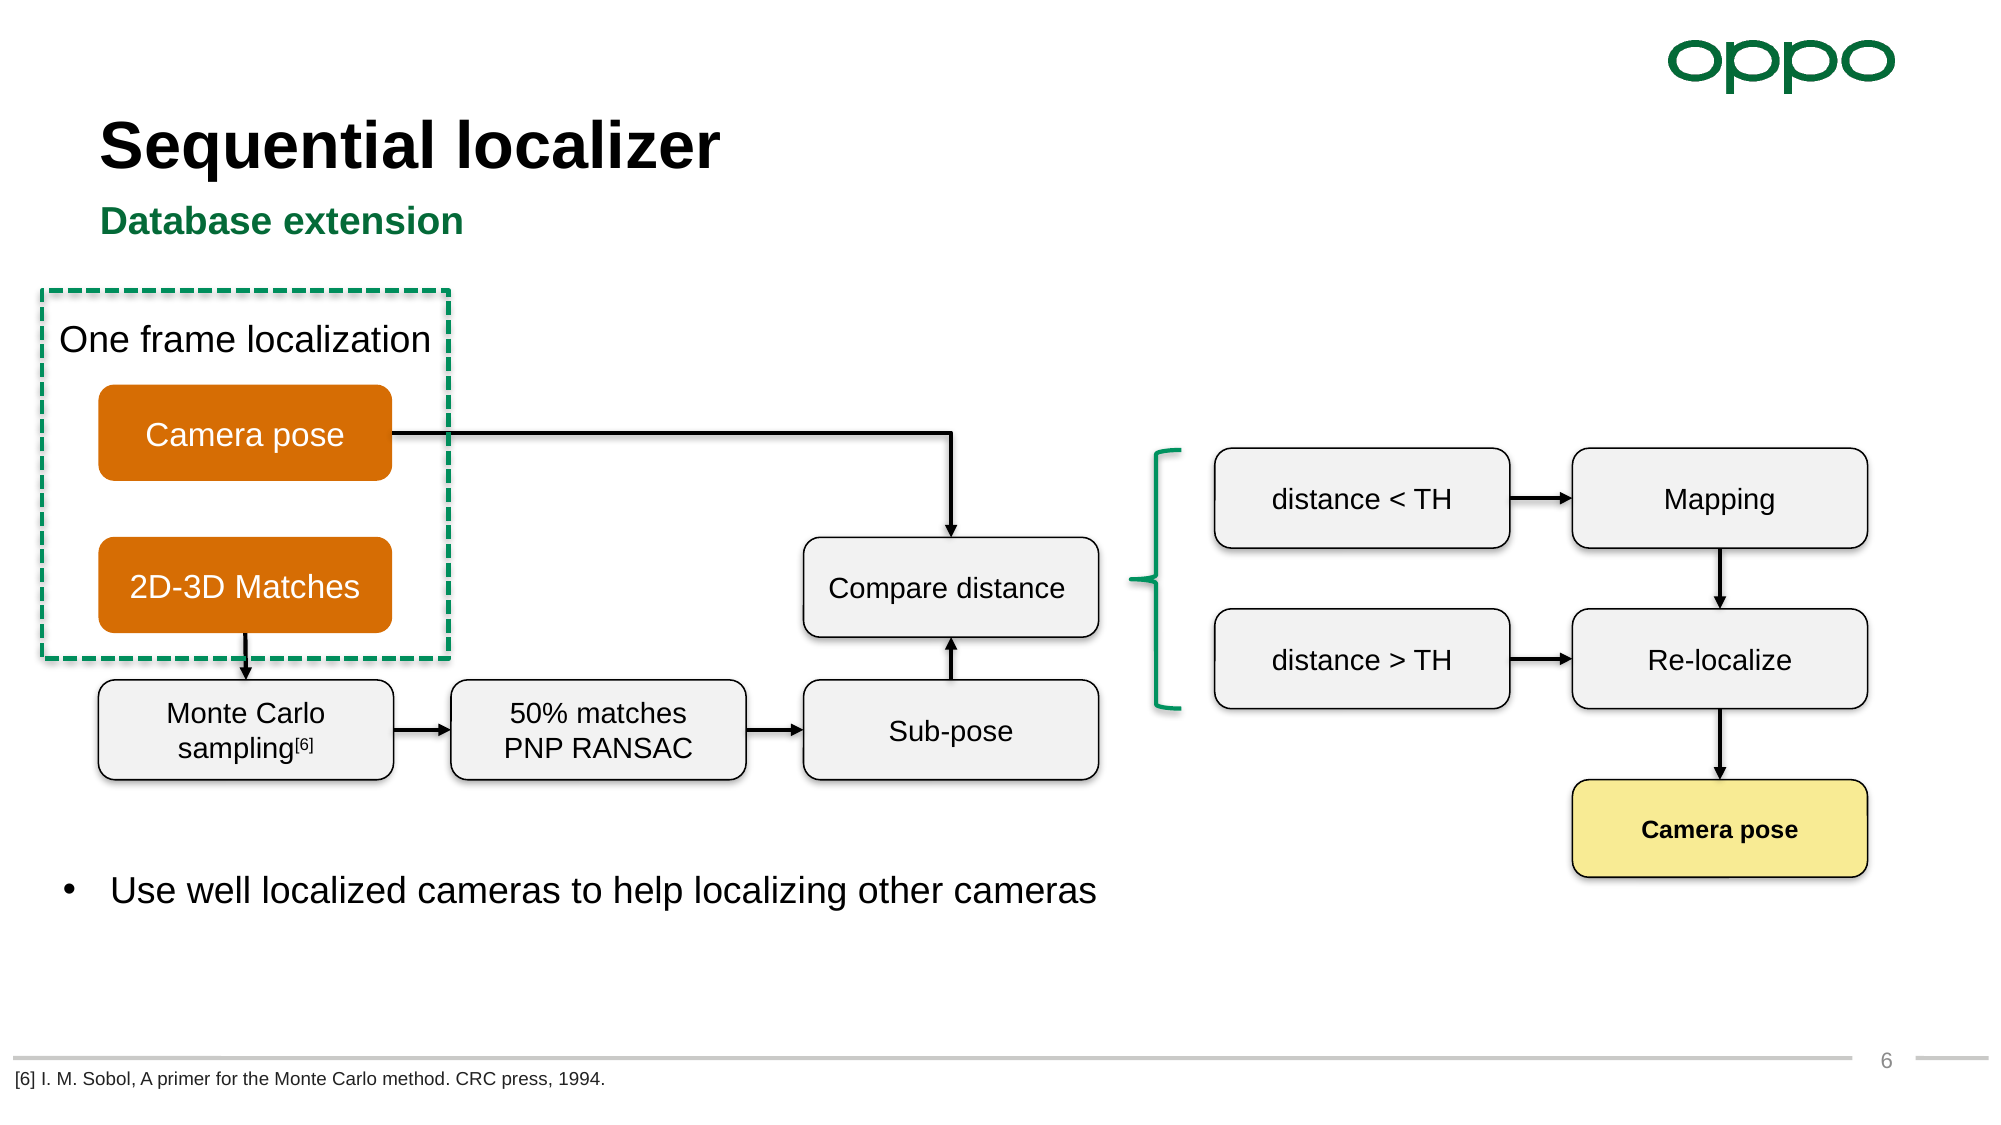

# Sequential localizer
Database extension

One frame localization
Camera pose
Mapping
distance < TH

2D-3D Matches
Compare distance
distance > TH
Re-localize
Sub-pose
50% matches
PNP RANSAC
Monte Carlo sampling[6]
Camera pose
Use well localized cameras to help localizing other cameras
[6] I. M. Sobol, A primer for the Monte Carlo method. CRC press, 1994.